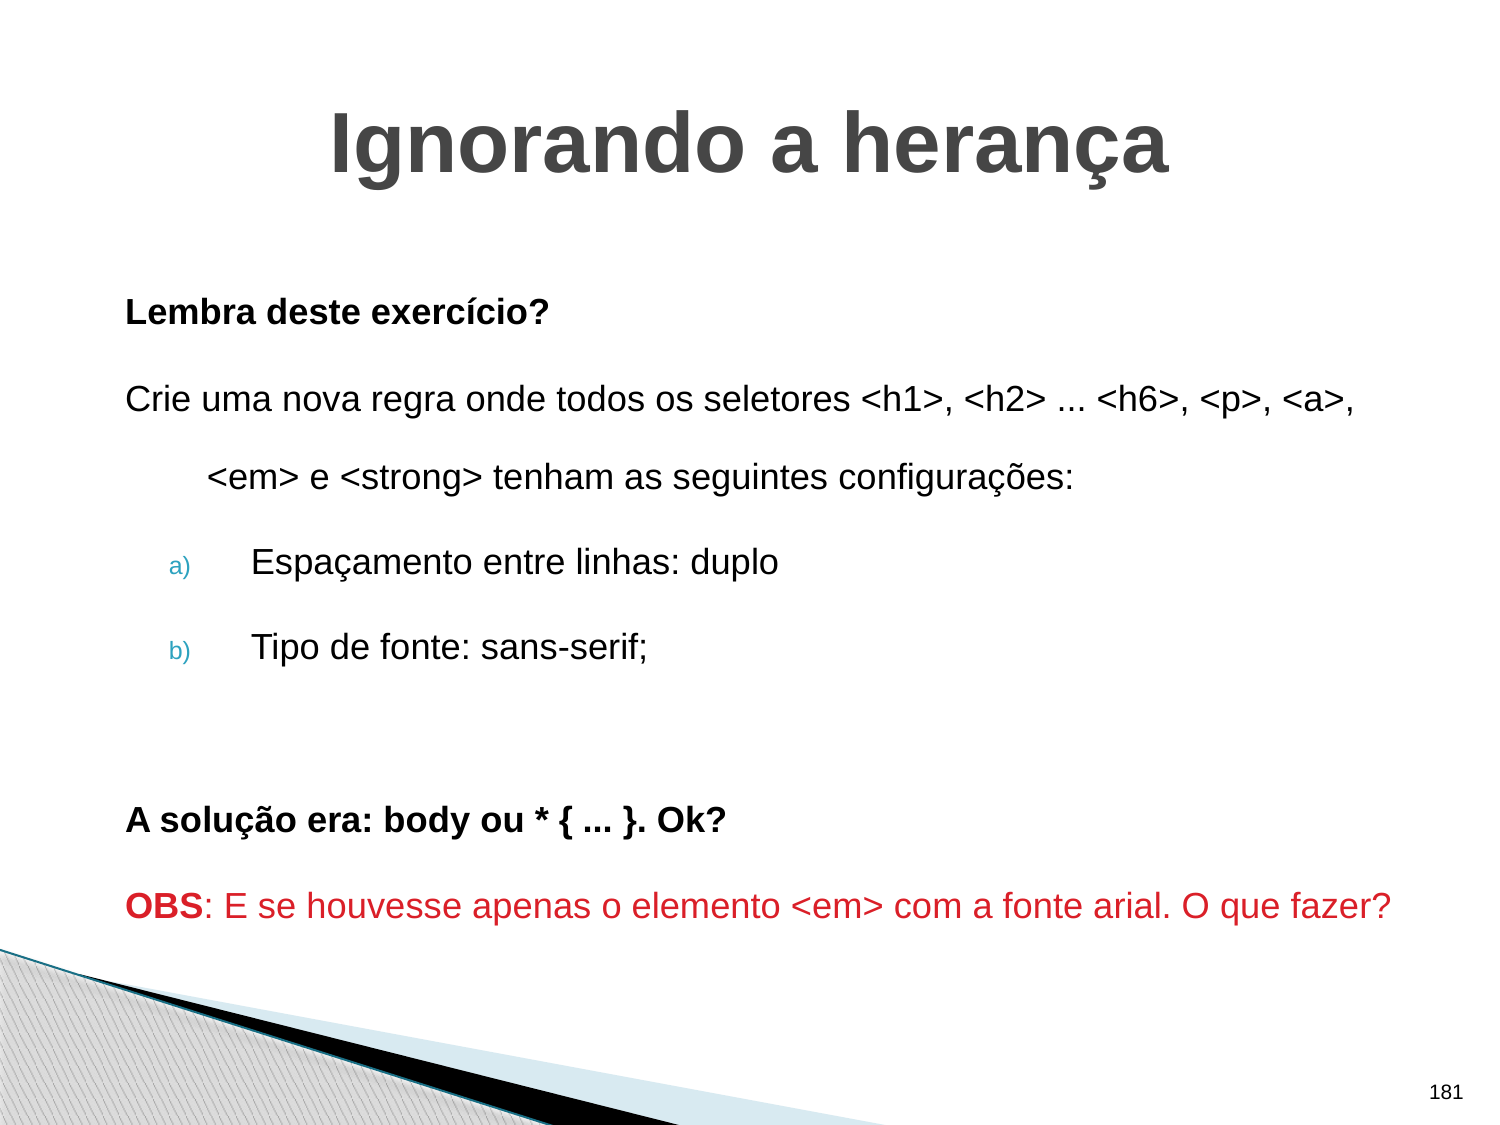

# Ignorando a herança
Lembra deste exercício?
Crie uma nova regra onde todos os seletores <h1>, <h2> ... <h6>, <p>, <a>, <em> e <strong> tenham as seguintes configurações:
Espaçamento entre linhas: duplo
Tipo de fonte: sans-serif;

A solução era: body ou * { ... }. Ok?
OBS: E se houvesse apenas o elemento <em> com a fonte arial. O que fazer?

181